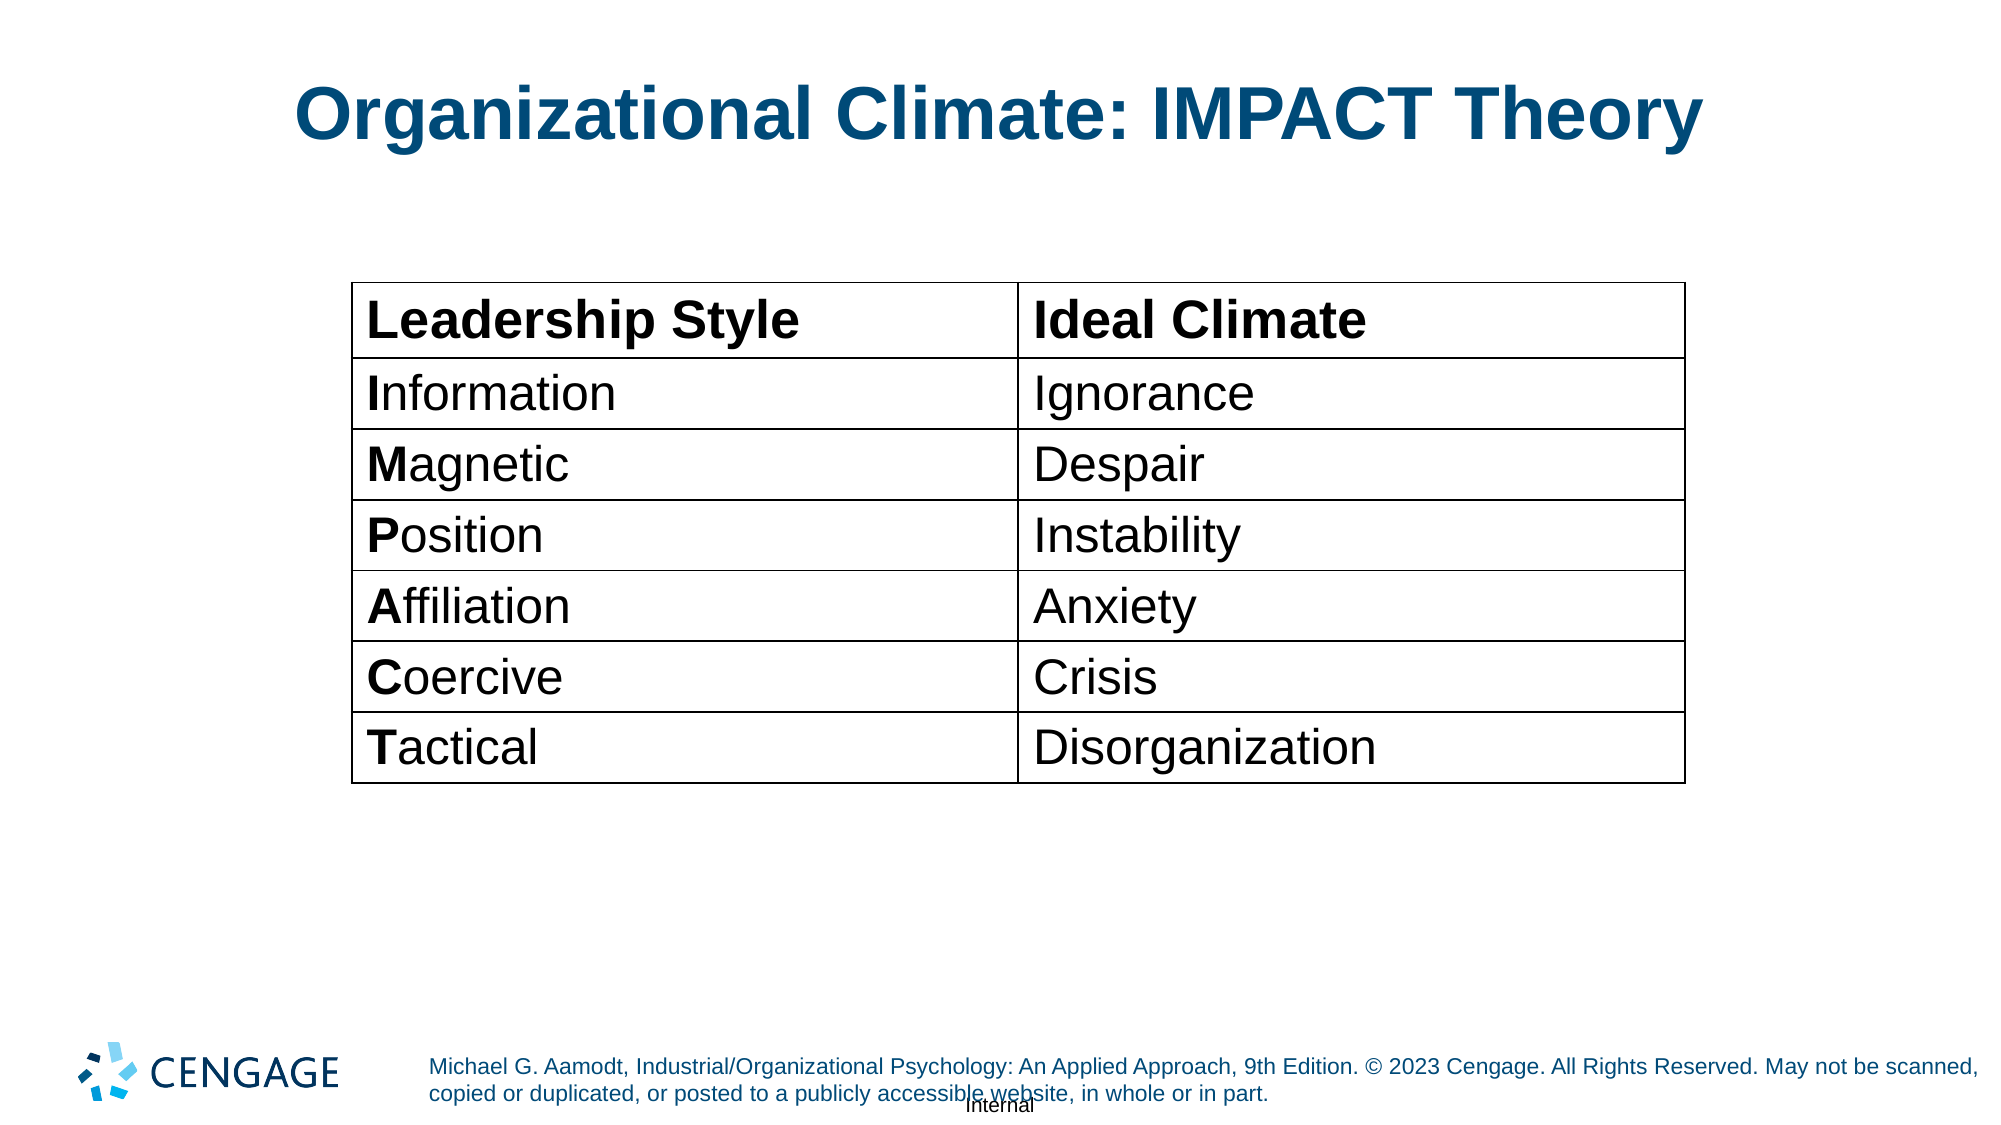

# Organizational Climate: IMPACT Theory
| Leadership Style | Ideal Climate |
| --- | --- |
| Information | Ignorance |
| Magnetic | Despair |
| Position | Instability |
| Affiliation | Anxiety |
| Coercive | Crisis |
| Tactical | Disorganization |